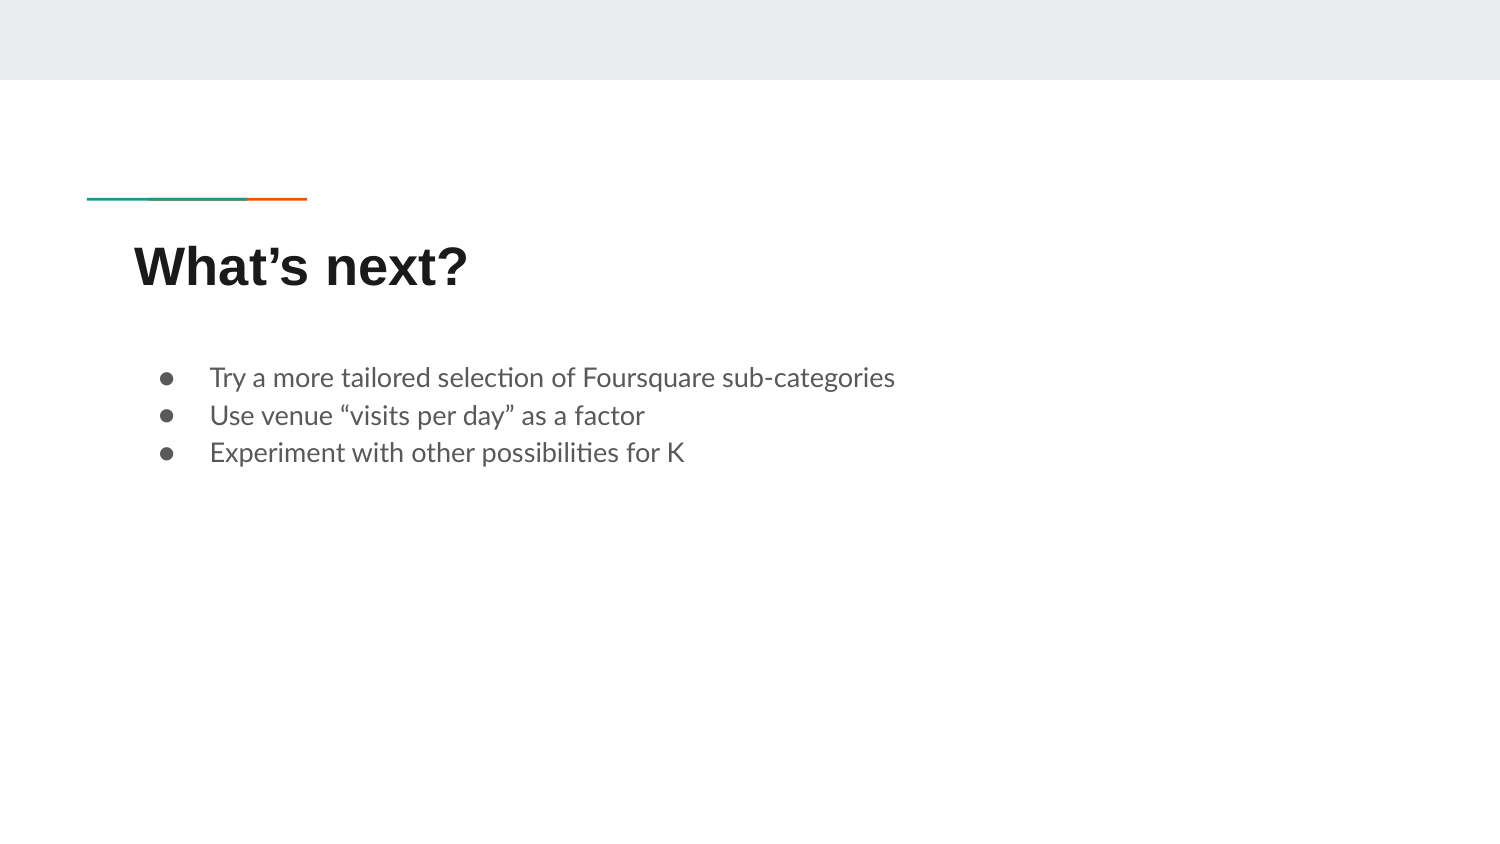

# What’s next?
Try a more tailored selection of Foursquare sub-categories
Use venue “visits per day” as a factor
Experiment with other possibilities for K